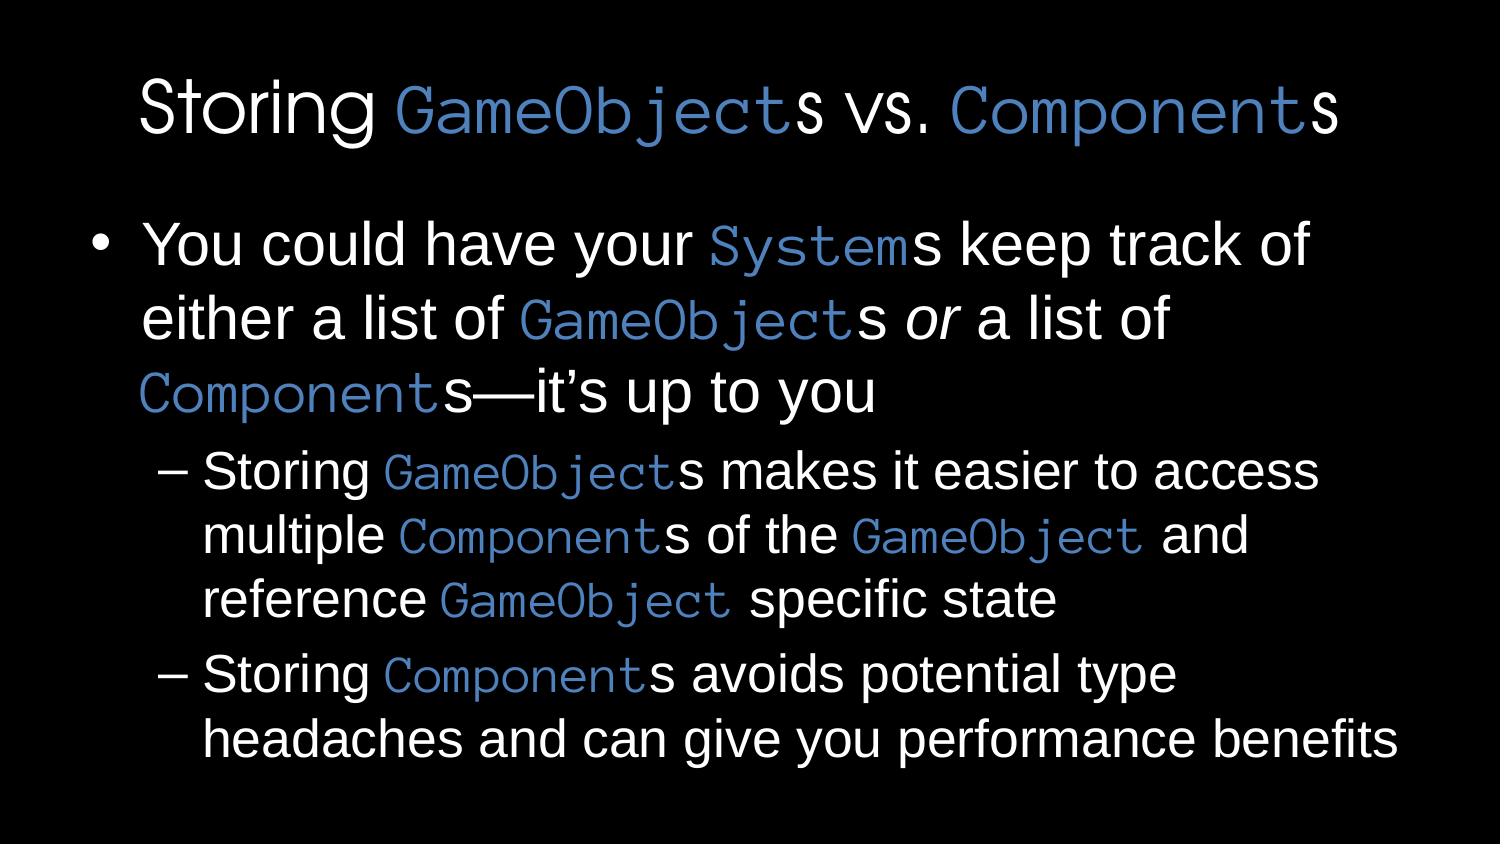

# Storing GameObjects vs. Components
You could have your Systems keep track of either a list of GameObjects or a list of Components—it’s up to you
Storing GameObjects makes it easier to access multiple Components of the GameObject and reference GameObject specific state
Storing Components avoids potential type headaches and can give you performance benefits